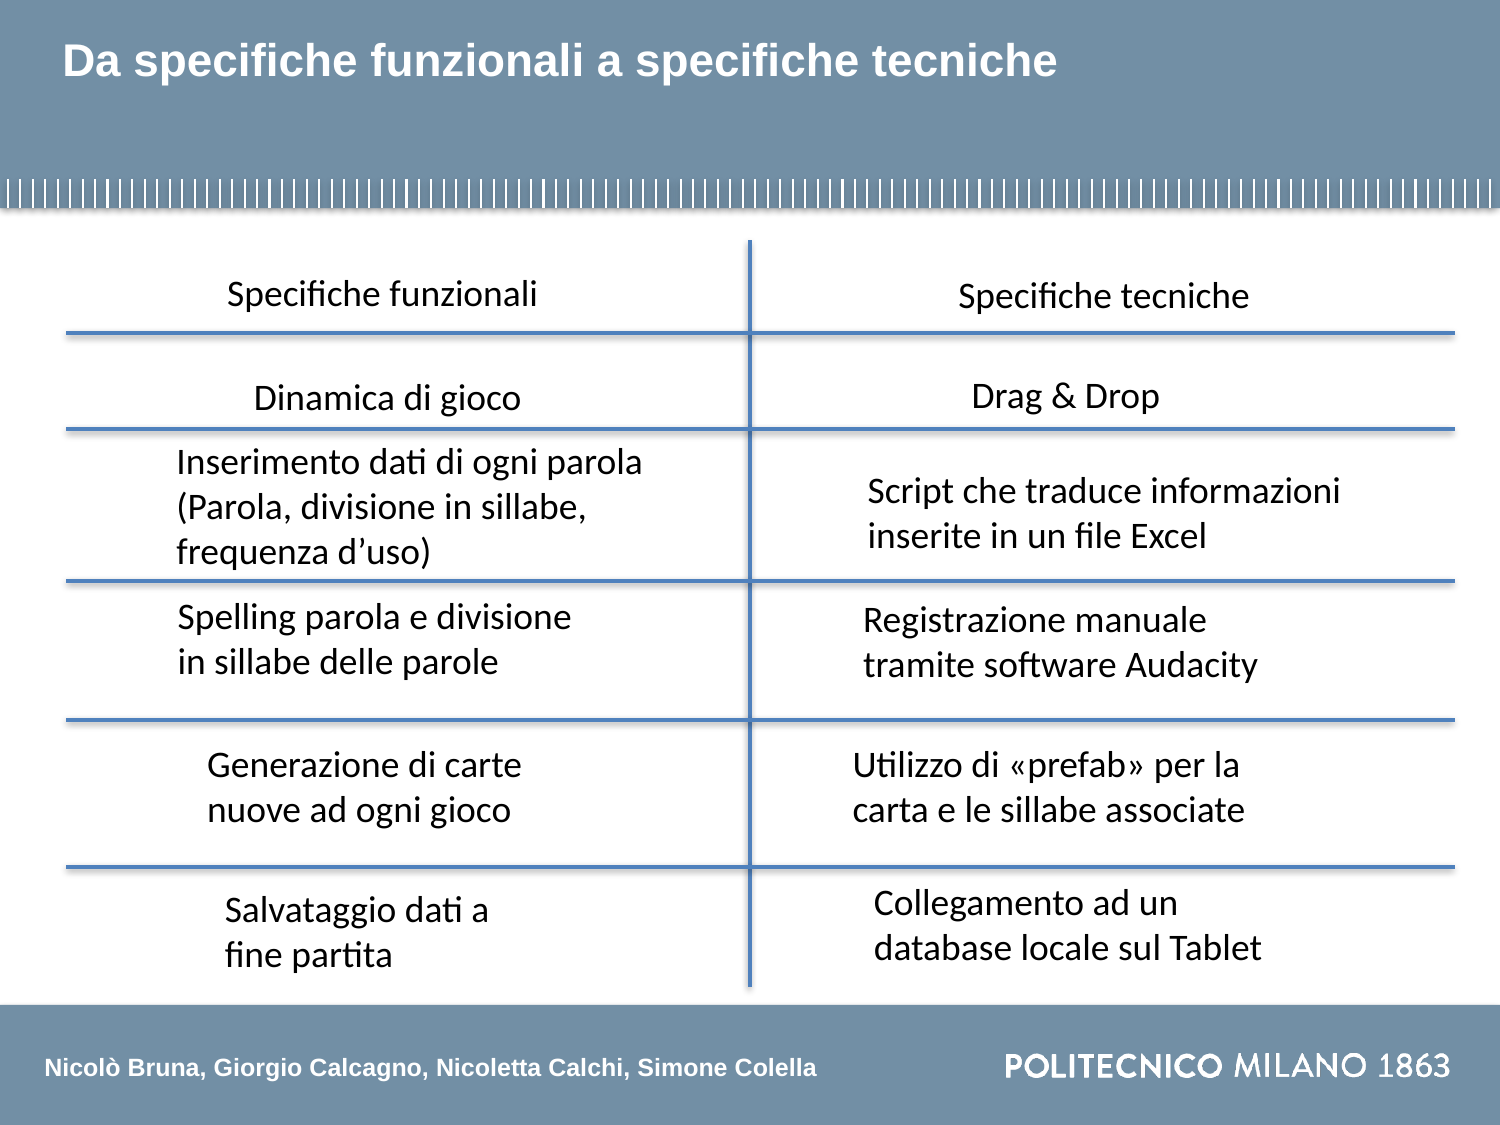

# Da specifiche funzionali a specifiche tecniche
Specifiche funzionali
Specifiche tecniche
Drag & Drop
Dinamica di gioco
Inserimento dati di ogni parola
(Parola, divisione in sillabe, frequenza d’uso)
Script che traduce informazioni inserite in un file Excel
Spelling parola e divisione in sillabe delle parole
Registrazione manuale tramite software Audacity
Utilizzo di «prefab» per la carta e le sillabe associate
Generazione di carte nuove ad ogni gioco
Collegamento ad un database locale sul Tablet
Salvataggio dati a fine partita